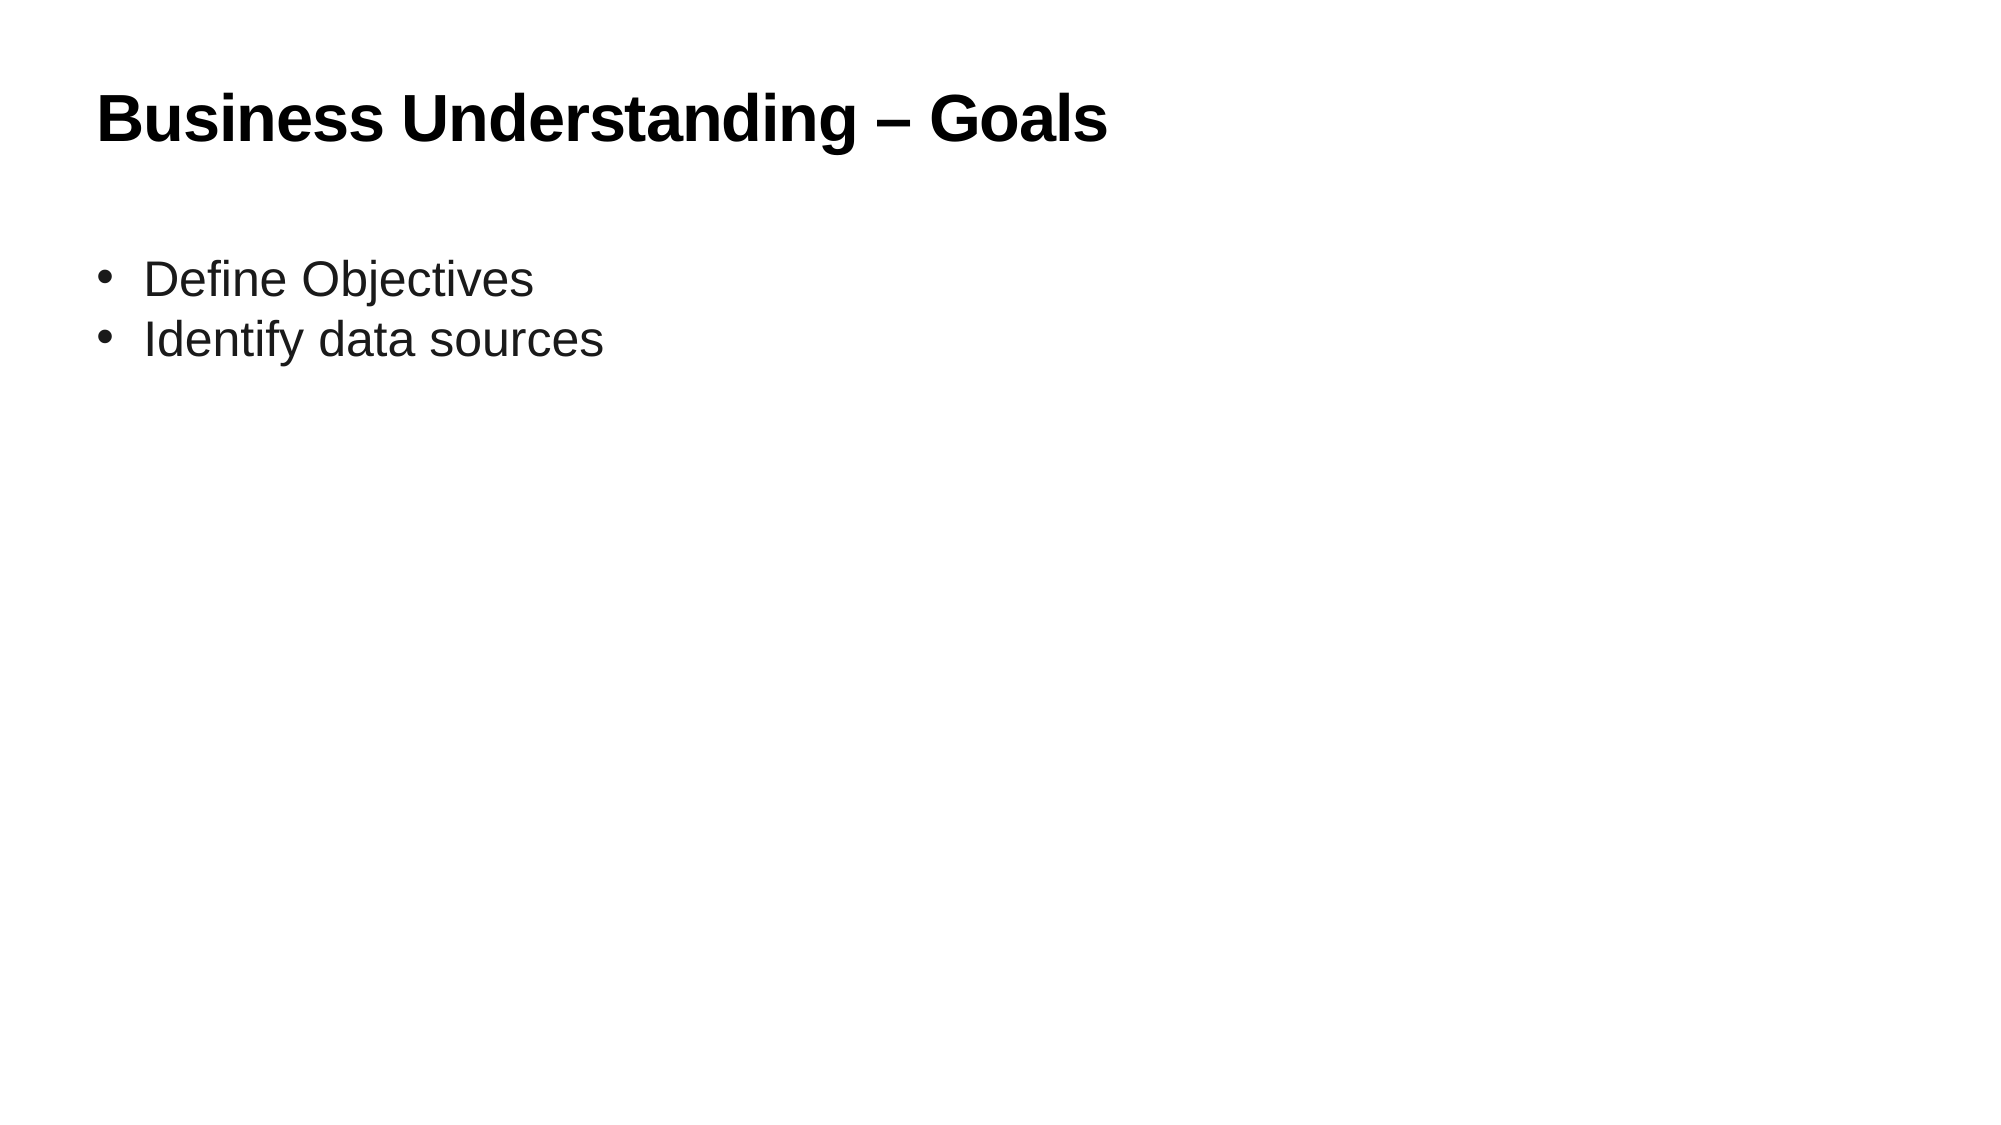

# Business Understanding – Goals
Define Objectives
Identify data sources